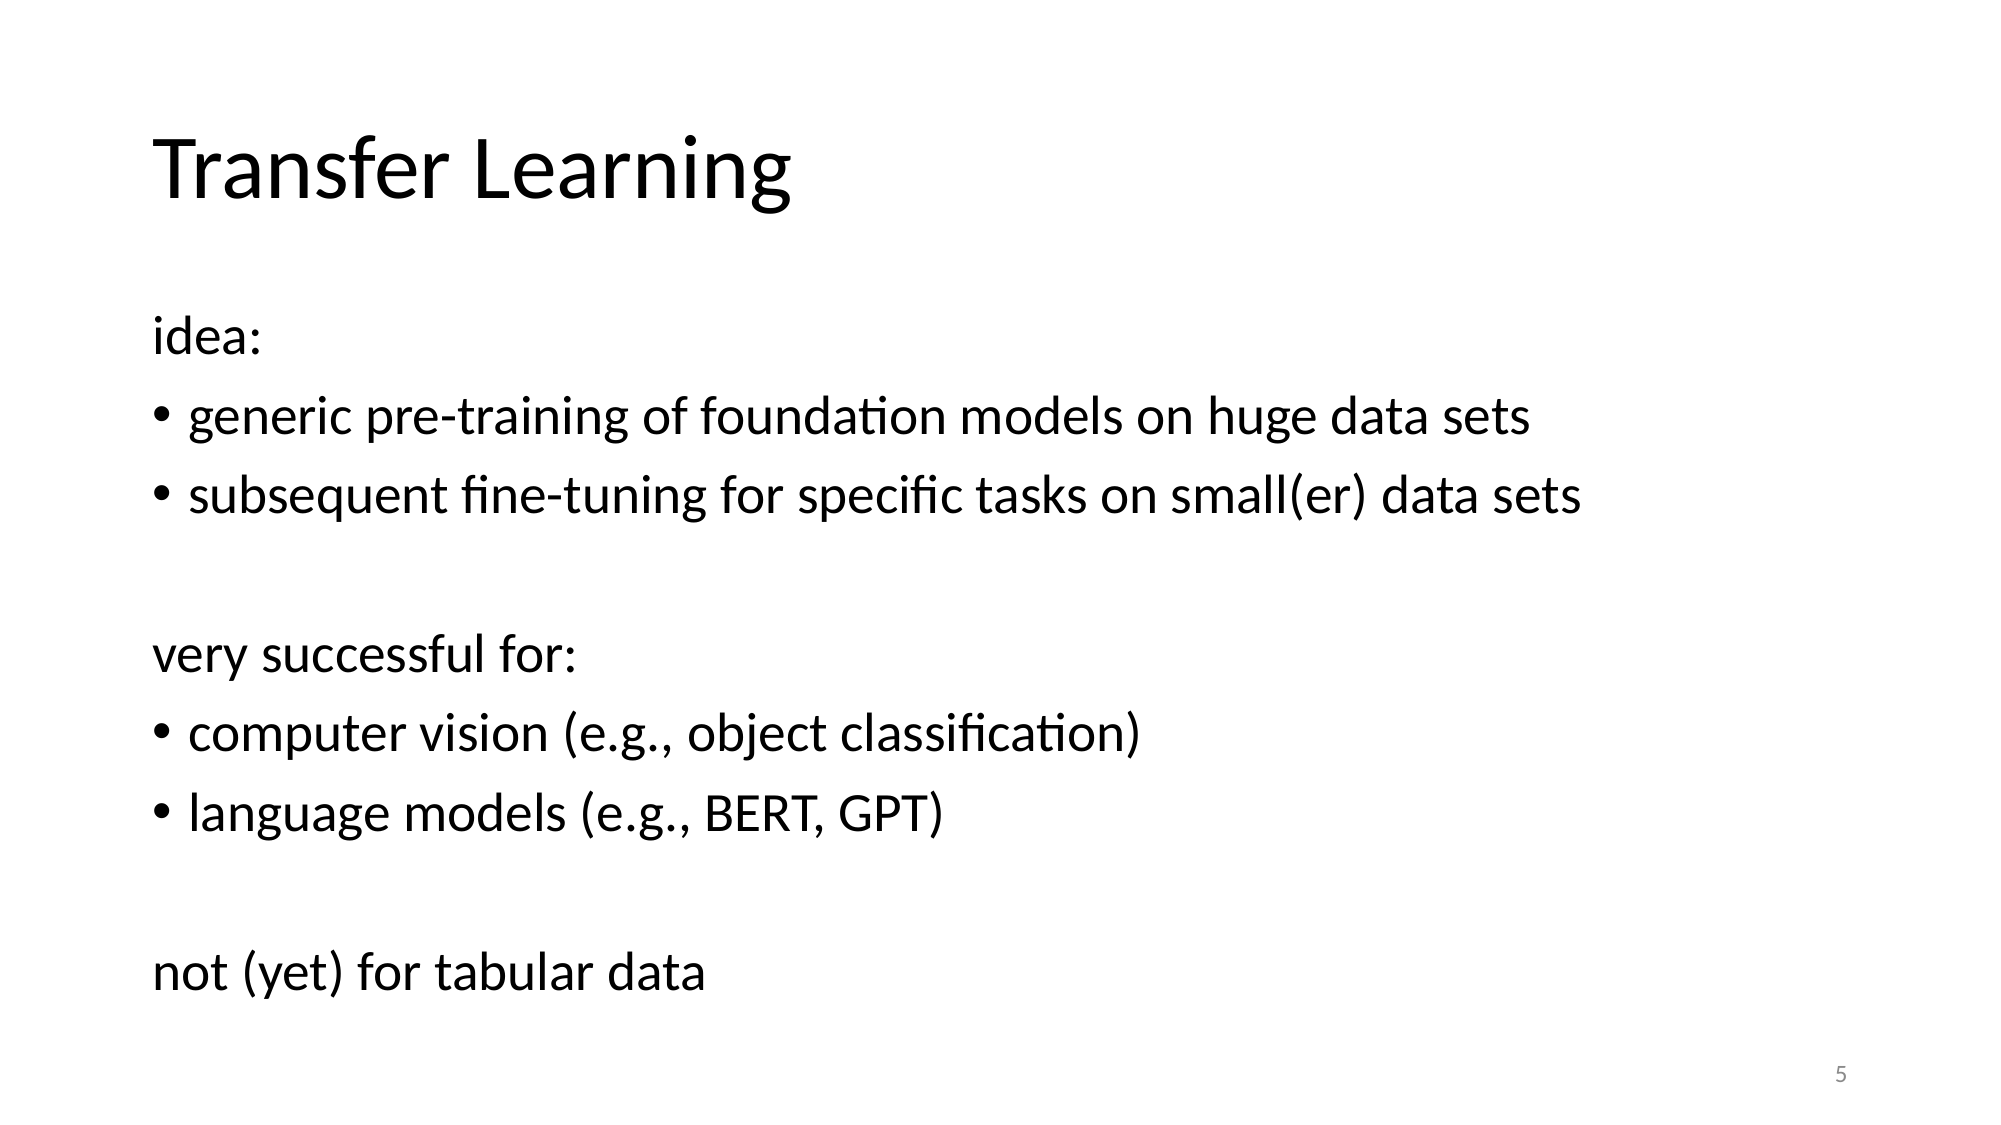

# Transfer Learning
idea:
generic pre-training of foundation models on huge data sets
subsequent fine-tuning for specific tasks on small(er) data sets

very successful for:
computer vision (e.g., object classification)
language models (e.g., BERT, GPT)

not (yet) for tabular data
5